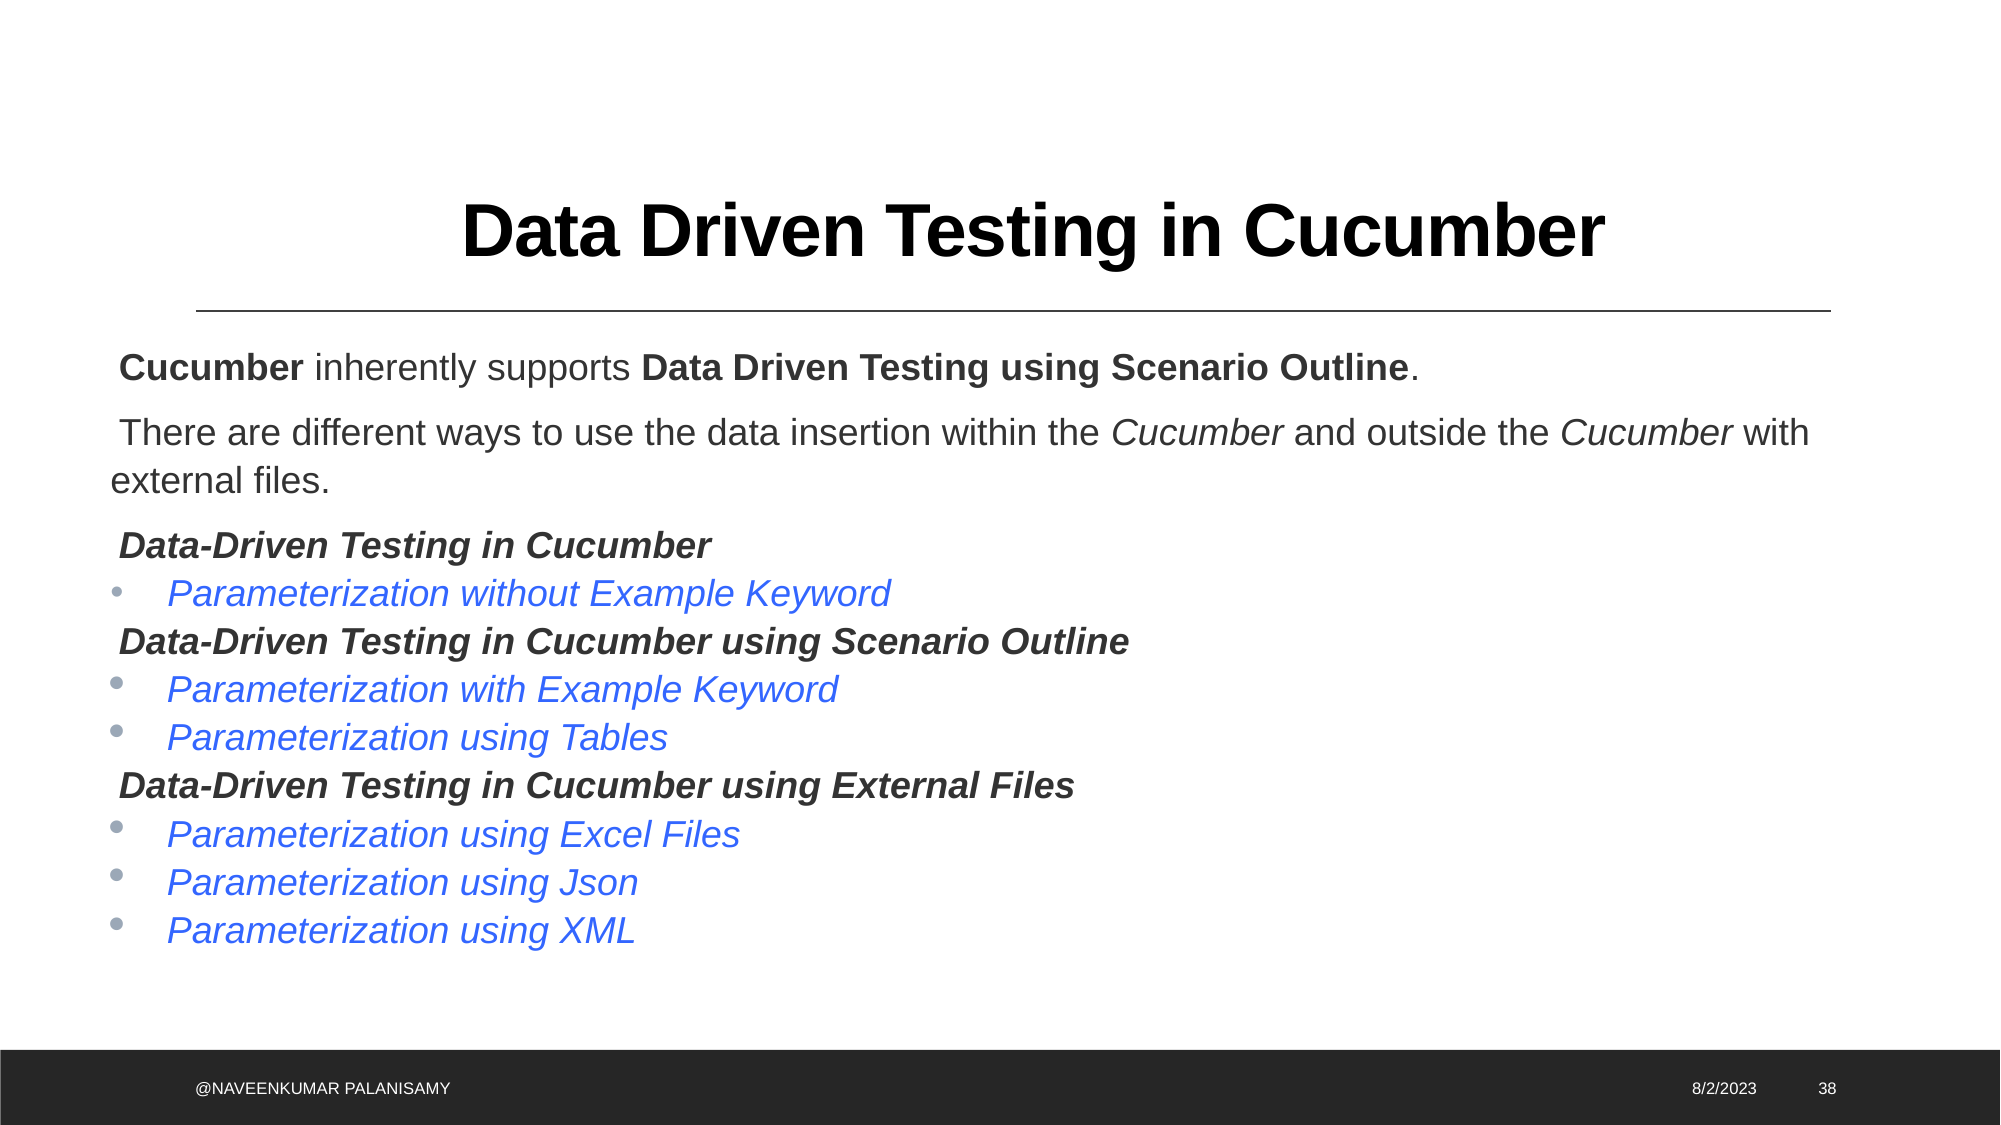

# Data Driven Testing in Cucumber
Cucumber inherently supports Data Driven Testing using Scenario Outline.
There are different ways to use the data insertion within the Cucumber and outside the Cucumber with external files.
Data-Driven Testing in Cucumber
    Parameterization without Example Keyword
Data-Driven Testing in Cucumber using Scenario Outline
Parameterization with Example Keyword
Parameterization using Tables
Data-Driven Testing in Cucumber using External Files
Parameterization using Excel Files
Parameterization using Json
Parameterization using XML

@NAVEENKUMAR PALANISAMY
8/2/2023
38